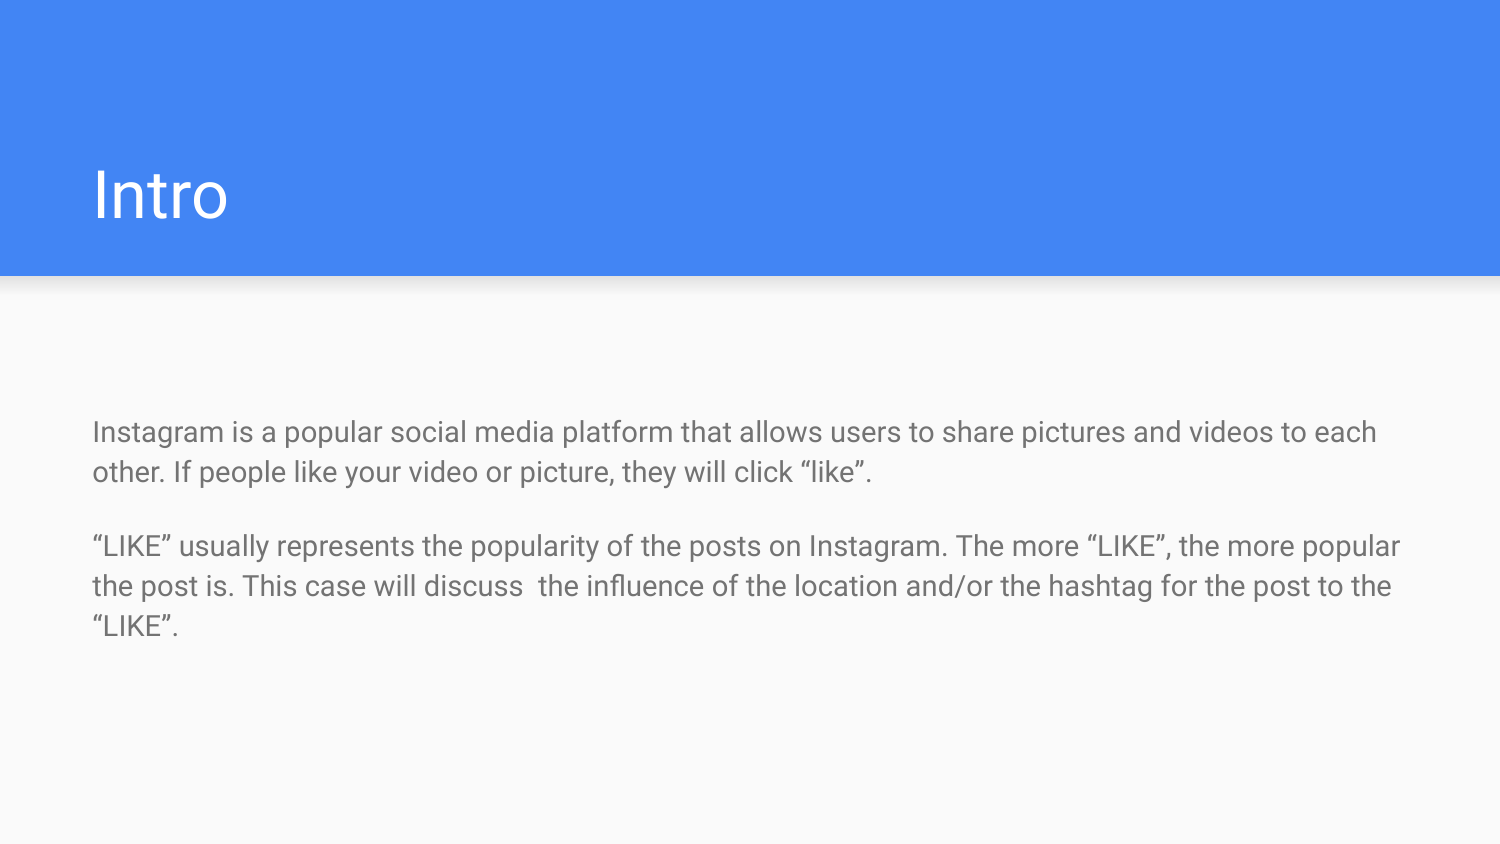

# Intro

Instagram is a popular social media platform that allows users to share pictures and videos to each other. If people like your video or picture, they will click “like”.
“LIKE” usually represents the popularity of the posts on Instagram. The more “LIKE”, the more popular the post is. This case will discuss  the influence of the location and/or the hashtag for the post to the “LIKE”.